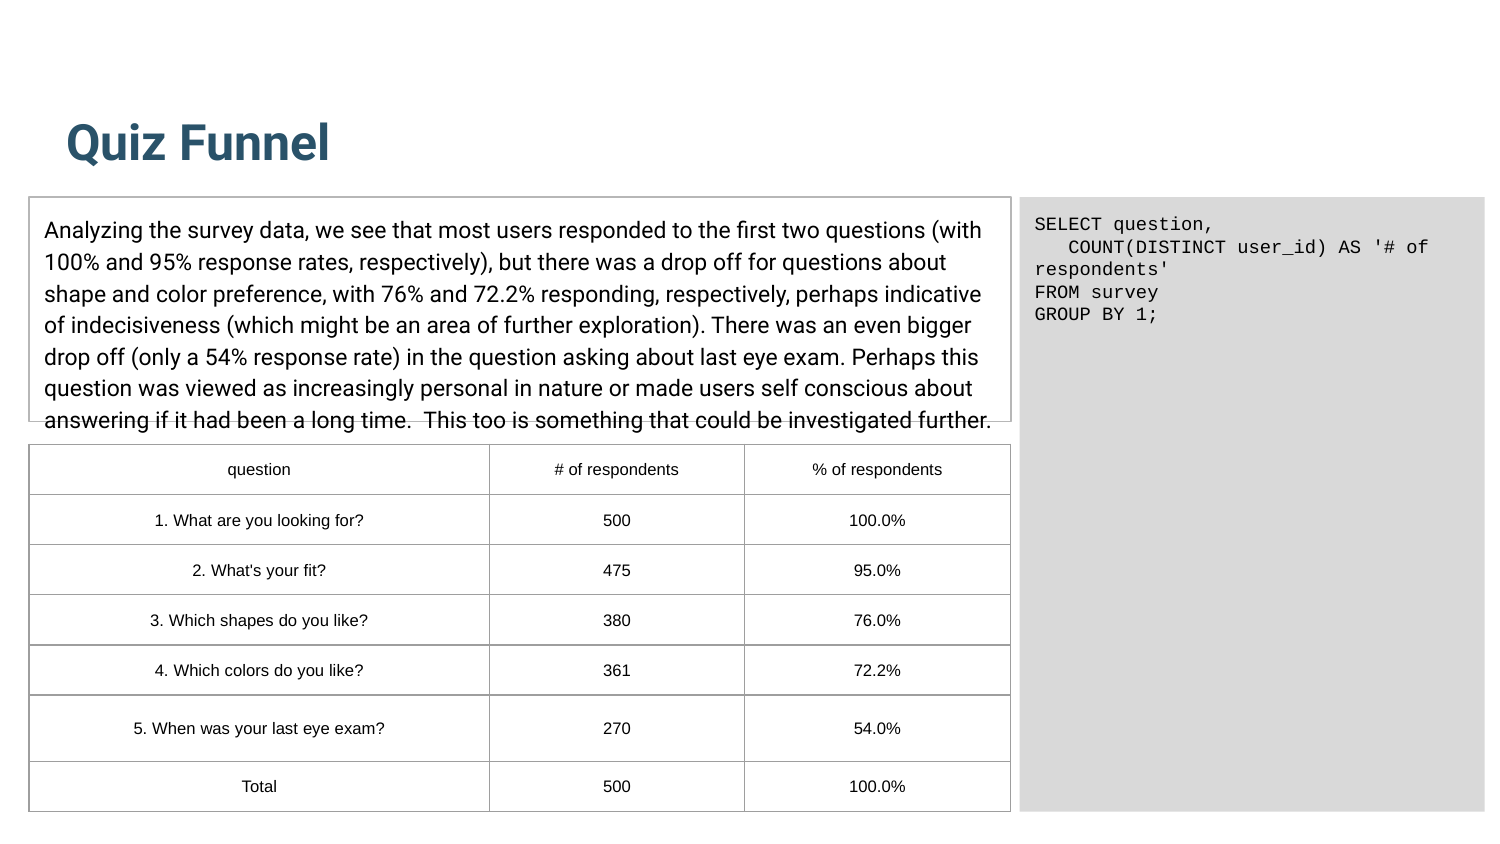

Quiz Funnel
Analyzing the survey data, we see that most users responded to the first two questions (with 100% and 95% response rates, respectively), but there was a drop off for questions about shape and color preference, with 76% and 72.2% responding, respectively, perhaps indicative of indecisiveness (which might be an area of further exploration). There was an even bigger drop off (only a 54% response rate) in the question asking about last eye exam. Perhaps this question was viewed as increasingly personal in nature or made users self conscious about answering if it had been a long time.  This too is something that could be investigated further.
SELECT question,
   COUNT(DISTINCT user_id) AS '# of respondents'
FROM survey
GROUP BY 1;
| question | # of respondents | % of respondents |
| --- | --- | --- |
| 1. What are you looking for? | 500 | 100.0% |
| 2. What's your fit? | 475 | 95.0% |
| 3. Which shapes do you like? | 380 | 76.0% |
| 4. Which colors do you like? | 361 | 72.2% |
| 5. When was your last eye exam? | 270 | 54.0% |
| Total | 500 | 100.0% |